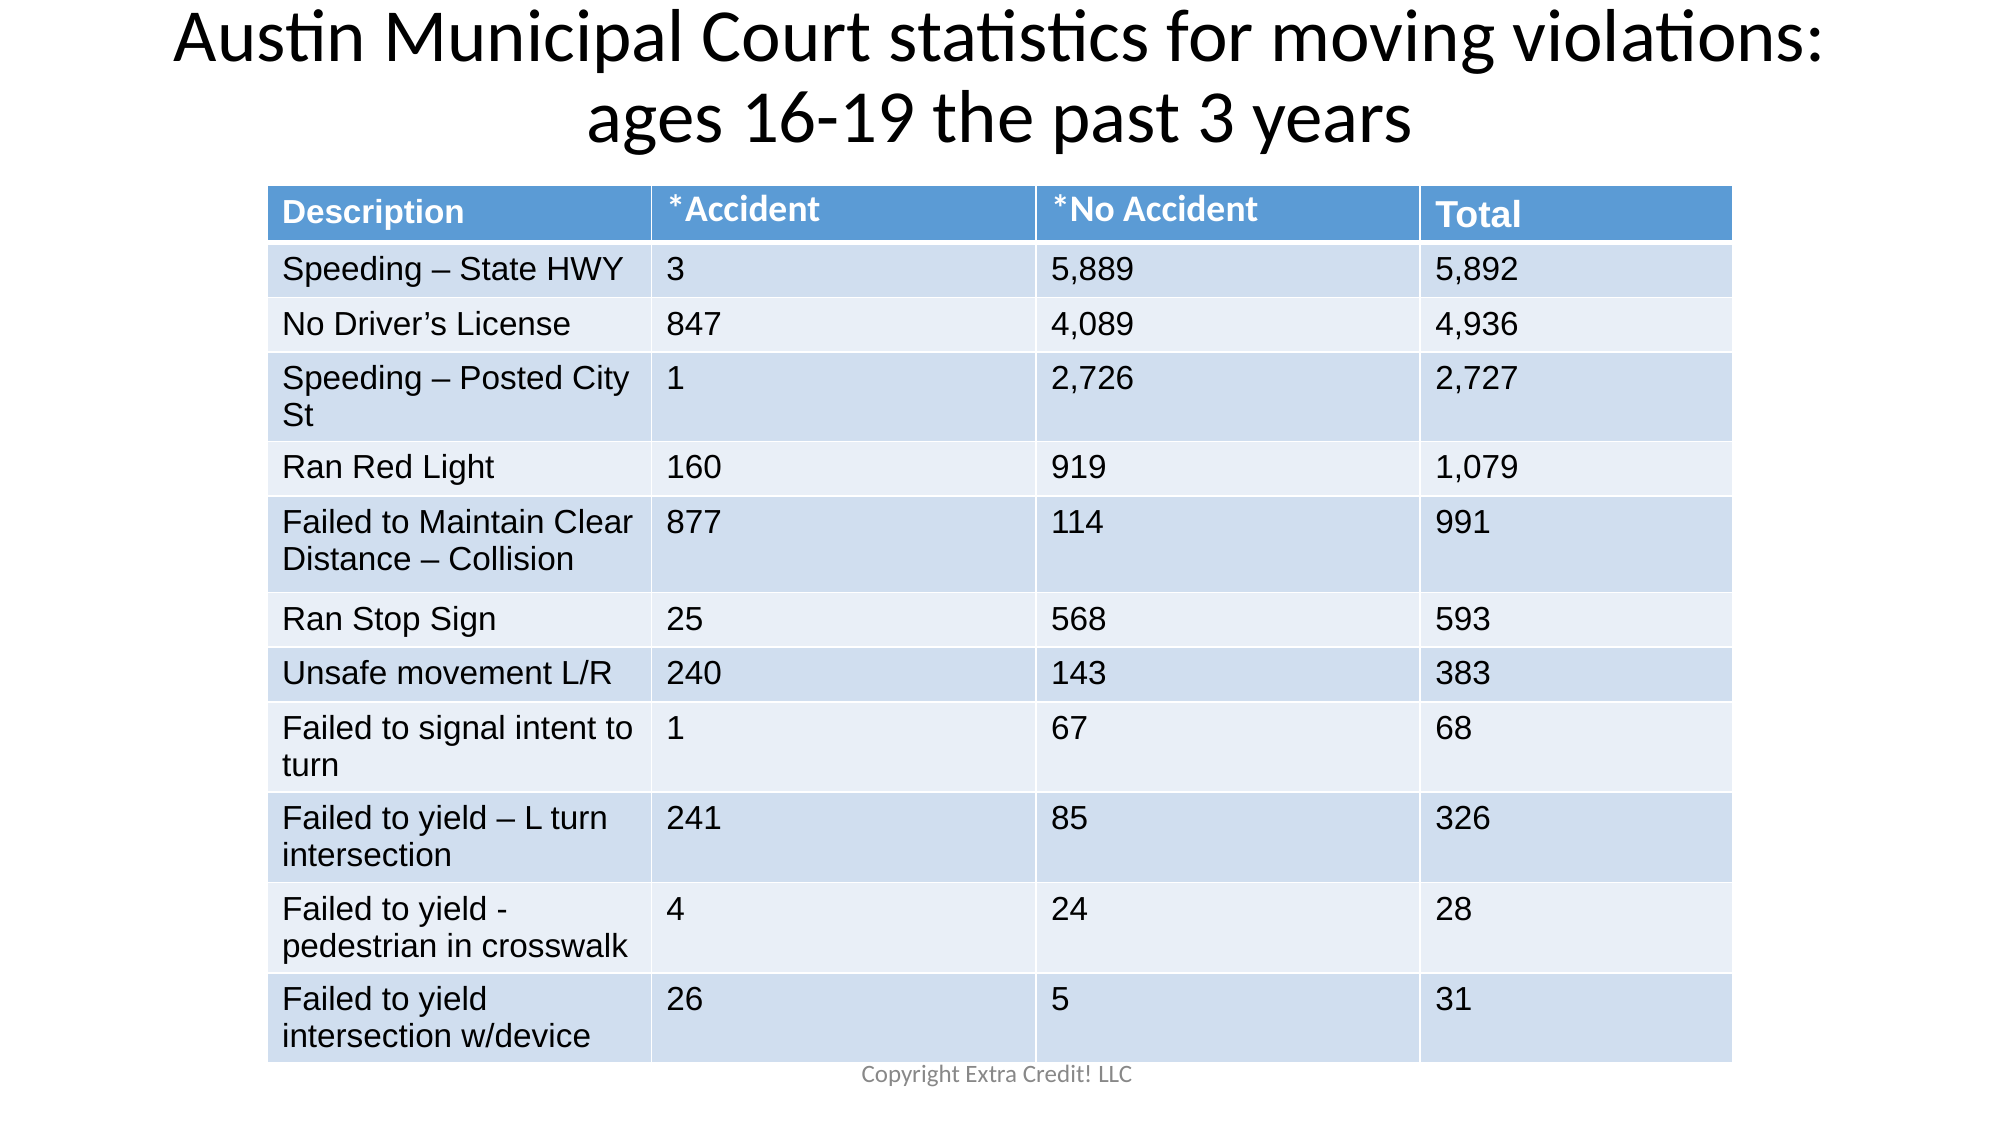

# Austin Municipal Court statistics for moving violations: ages 16-19 the past 3 years
| Description | \*Accident | \*No Accident | Total |
| --- | --- | --- | --- |
| Speeding – State HWY | 3 | 5,889 | 5,892 |
| No Driver’s License | 847 | 4,089 | 4,936 |
| Speeding – Posted City St | 1 | 2,726 | 2,727 |
| Ran Red Light | 160 | 919 | 1,079 |
| Failed to Maintain Clear Distance – Collision | 877 | 114 | 991 |
| Ran Stop Sign | 25 | 568 | 593 |
| Unsafe movement L/R | 240 | 143 | 383 |
| Failed to signal intent to turn | 1 | 67 | 68 |
| Failed to yield – L turn intersection | 241 | 85 | 326 |
| Failed to yield - pedestrian in crosswalk | 4 | 24 | 28 |
| Failed to yield intersection w/device | 26 | 5 | 31 |
Copyright Extra Credit! LLC